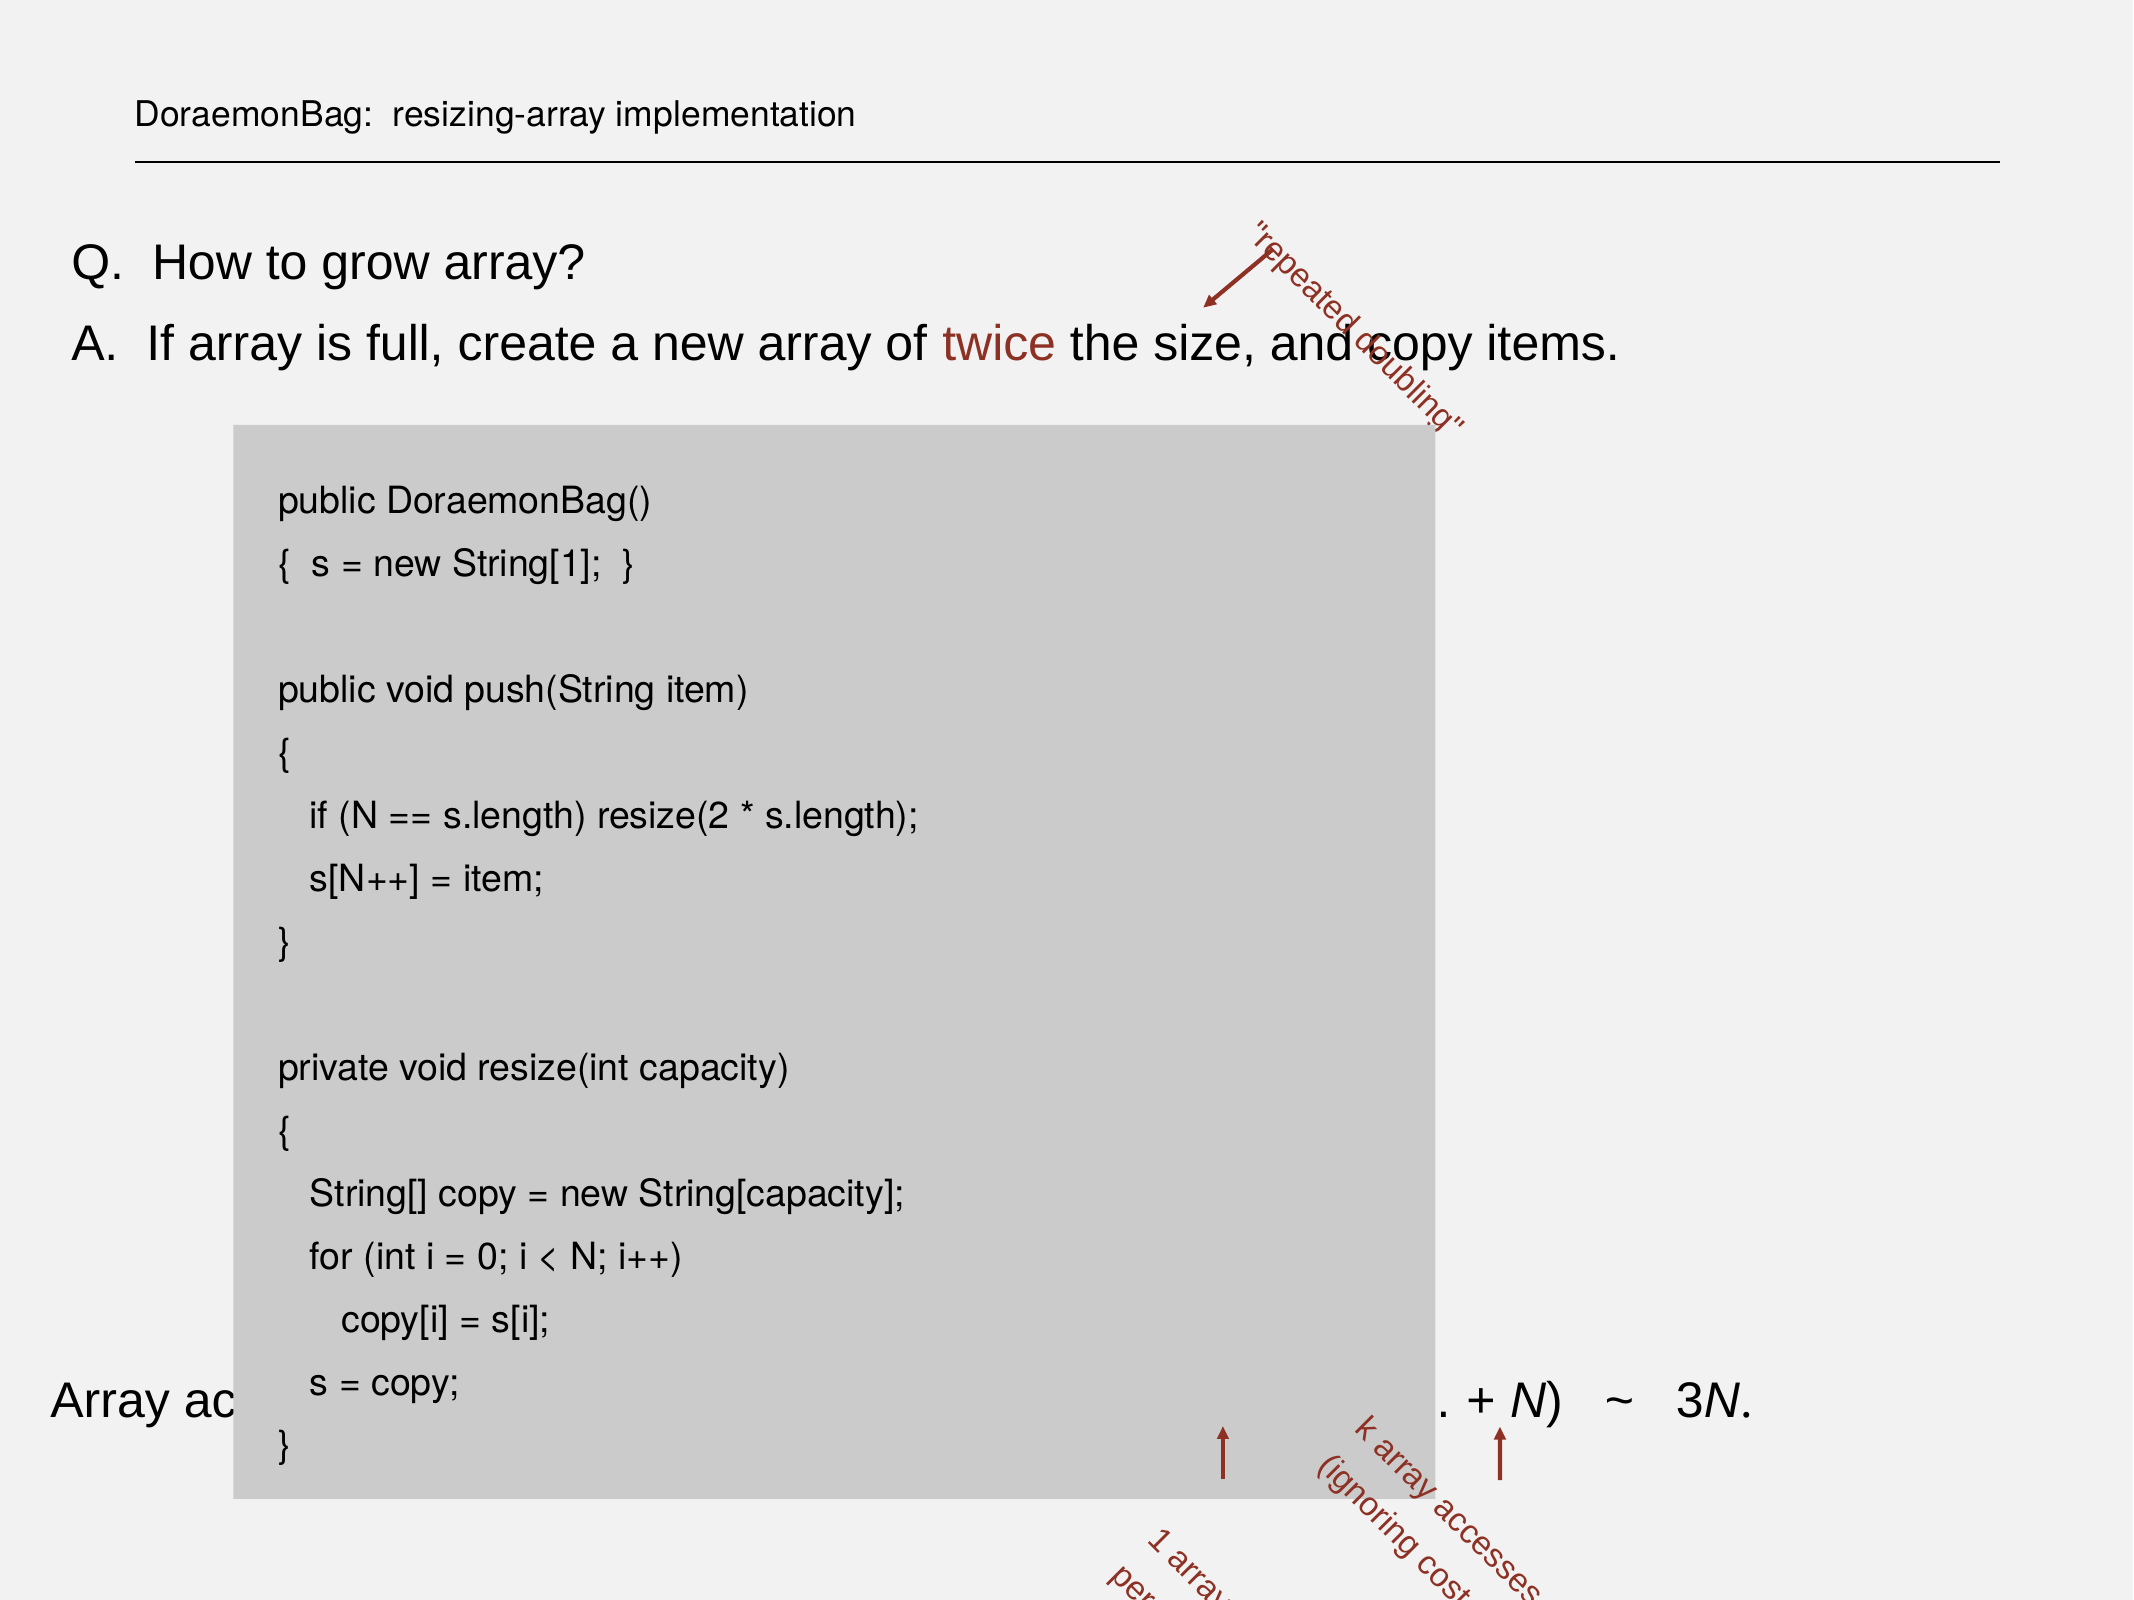

# DoraemonBag:  resizing-array implementation
"repeated doubling"

Q.  How to grow array?
A.  If array is full, create a new array of twice the size, and copy items.
Array accesses to insert first N = 2i items.   N  +  (2 + 4 + 8 + … + N)   ~   3N.
 public DoraemonBag()
 {  s = new String[1];  }

 public void push(String item)
 {
    if (N == s.length) resize(2 * s.length);
    s[N++] = item;
 }

 private void resize(int capacity)
 {
    String[] copy = new String[capacity];
    for (int i = 0; i < N; i++)
       copy[i] = s[i];
    s = copy;
 }

1 array access
per push
k array accesses to double to size k
(ignoring cost to create new array)
11